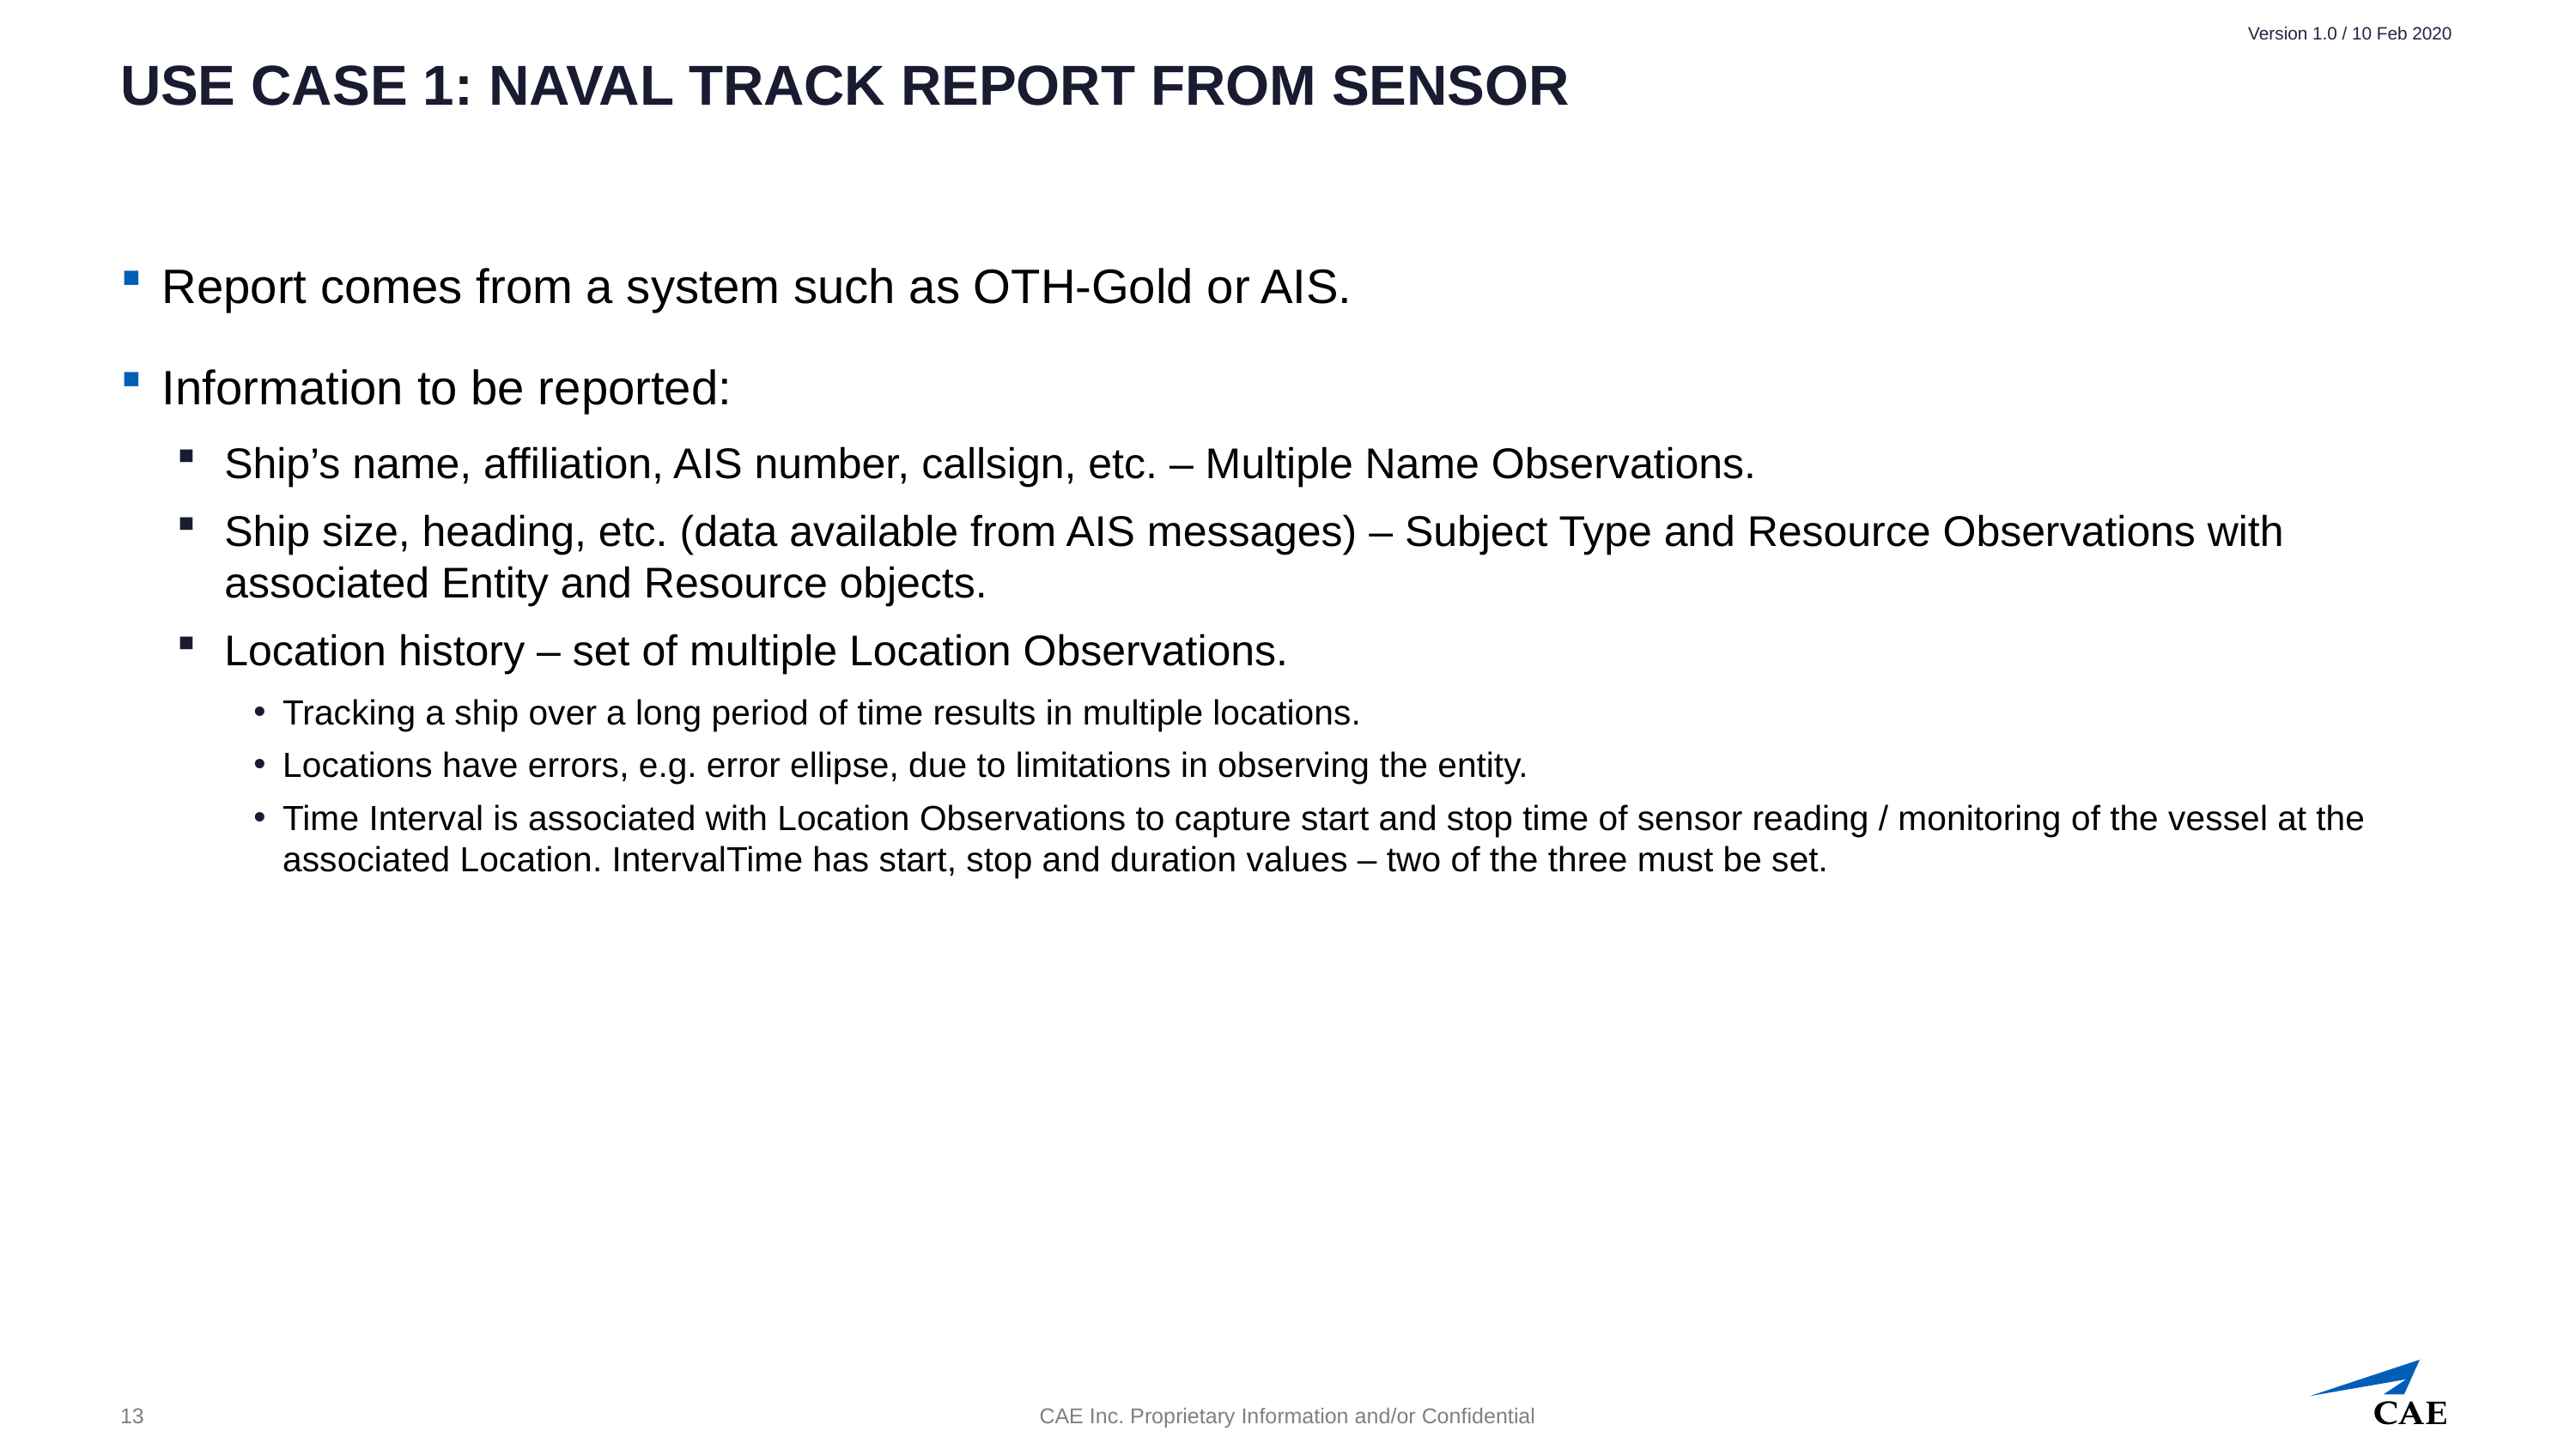

# Use Case 1: Naval Track Report from Sensor
Report comes from a system such as OTH-Gold or AIS.
Information to be reported:
Ship’s name, affiliation, AIS number, callsign, etc. – Multiple Name Observations.
Ship size, heading, etc. (data available from AIS messages) – Subject Type and Resource Observations with associated Entity and Resource objects.
Location history – set of multiple Location Observations.
Tracking a ship over a long period of time results in multiple locations.
Locations have errors, e.g. error ellipse, due to limitations in observing the entity.
Time Interval is associated with Location Observations to capture start and stop time of sensor reading / monitoring of the vessel at the associated Location. IntervalTime has start, stop and duration values – two of the three must be set.

13